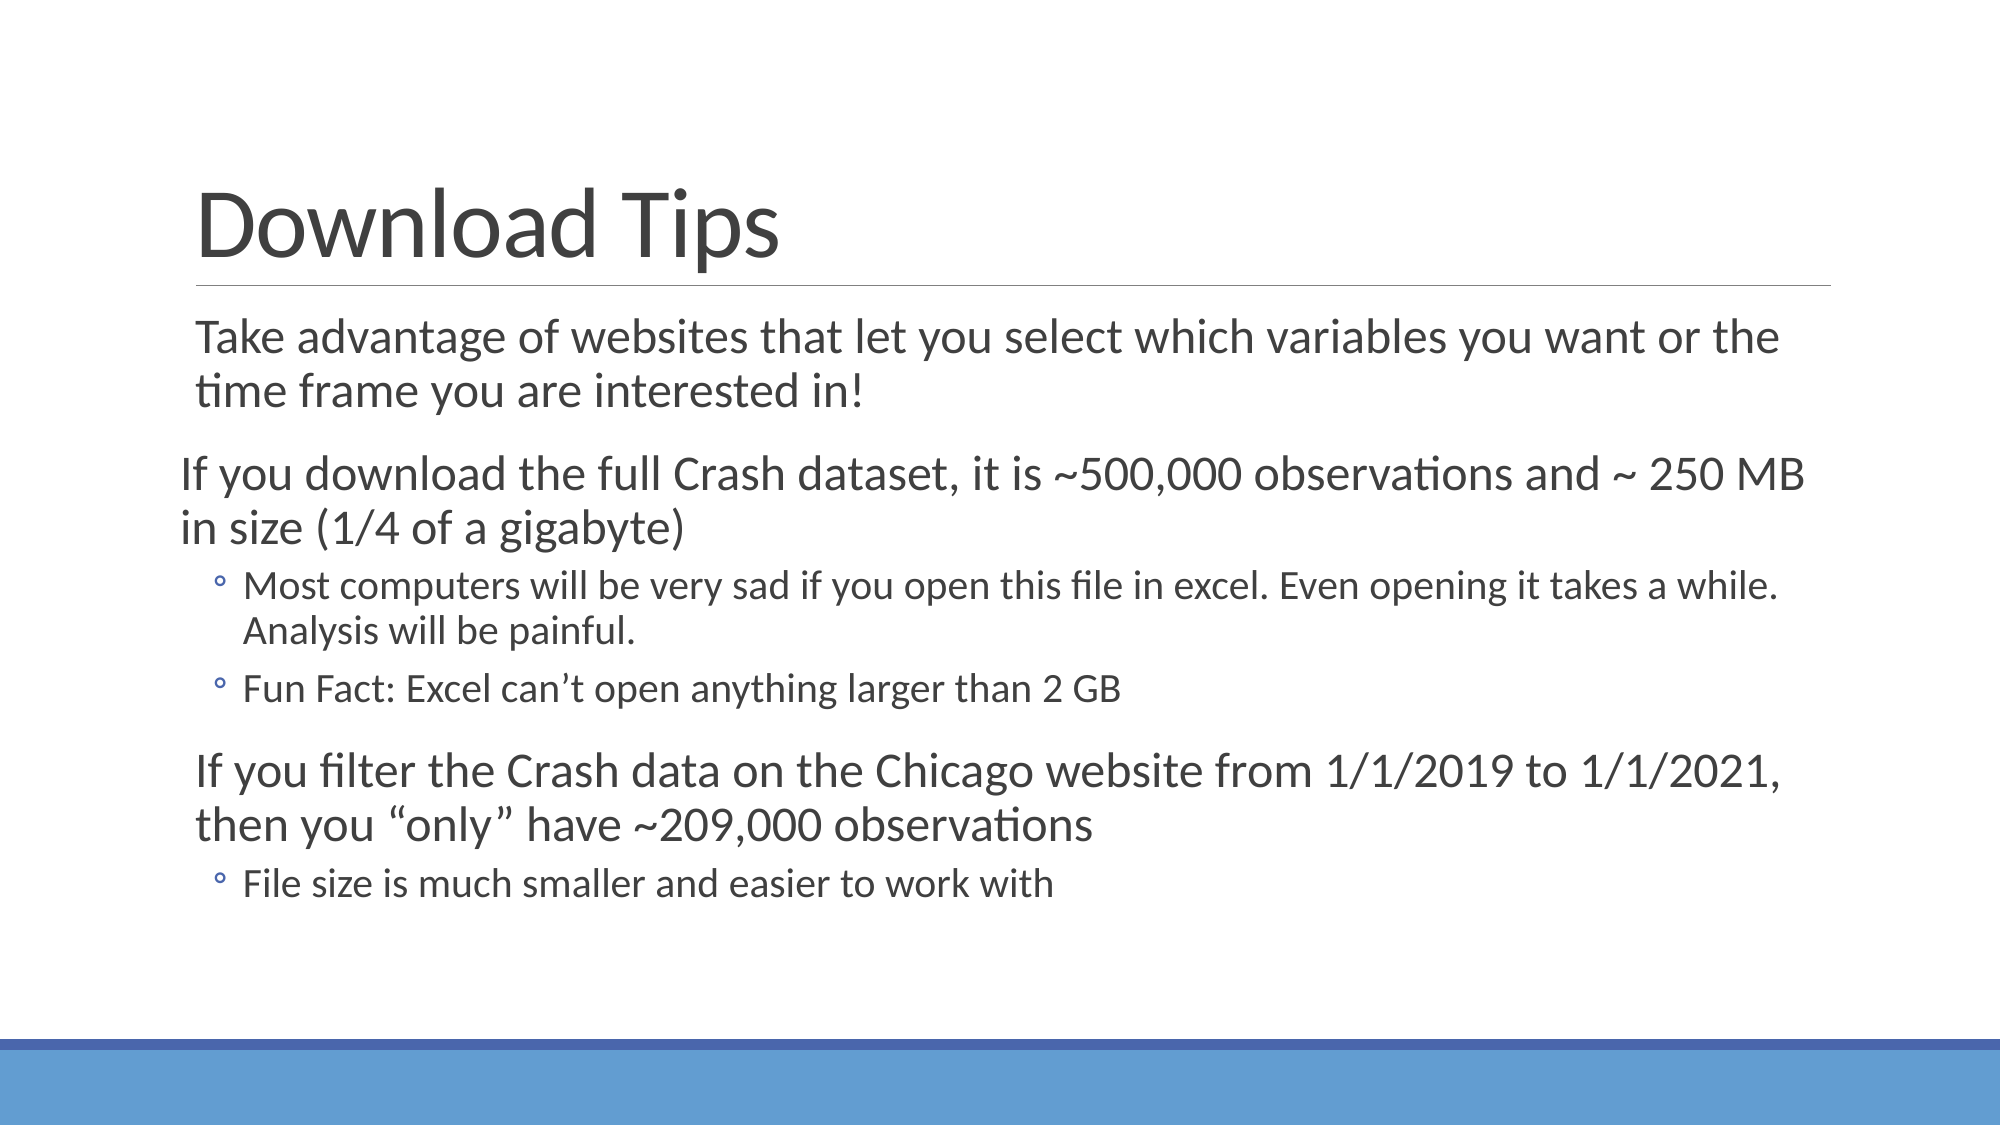

# Download Tips
Take advantage of websites that let you select which variables you want or the time frame you are interested in!
If you download the full Crash dataset, it is ~500,000 observations and ~ 250 MB  in size (1/4 of a gigabyte)
Most computers will be very sad if you open this file in excel. Even opening it takes a while. Analysis will be painful.
Fun Fact: Excel can’t open anything larger than 2 GB
If you filter the Crash data on the Chicago website from 1/1/2019 to 1/1/2021, then you “only” have ~209,000 observations
File size is much smaller and easier to work with